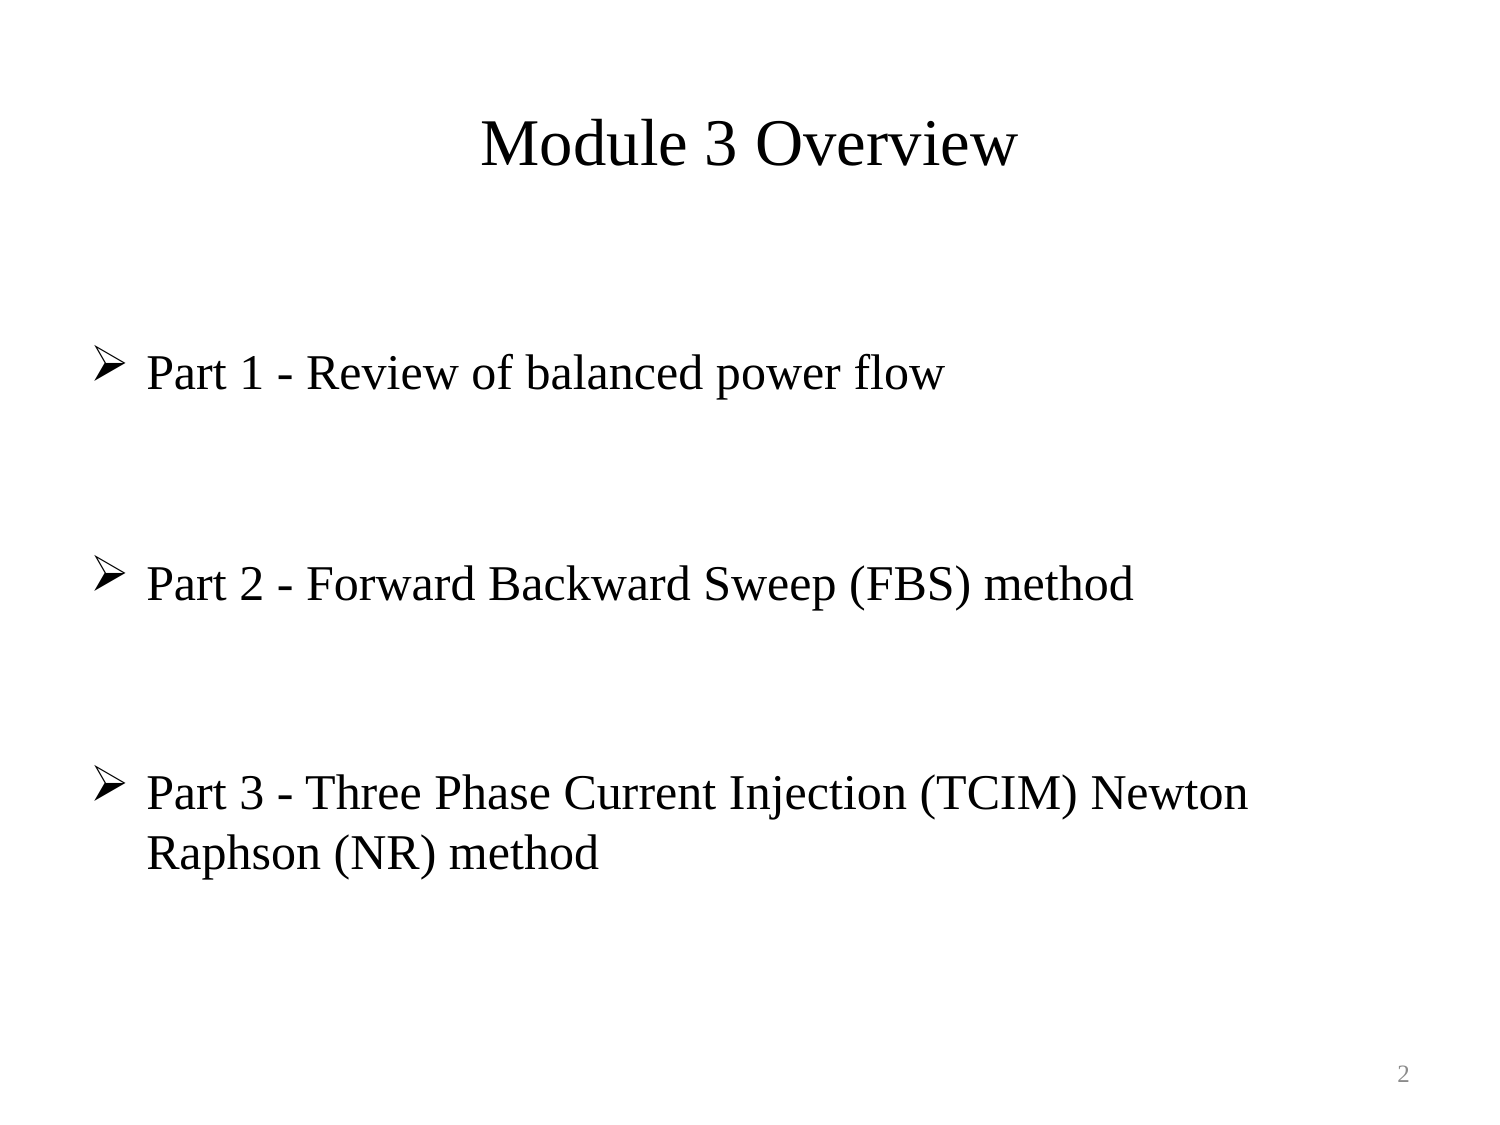

# Module 3 Overview

Part 1 - Review of balanced power flow

Part 2 - Forward Backward Sweep (FBS) method

Part 3 - Three Phase Current Injection (TCIM) Newton Raphson (NR) method
2